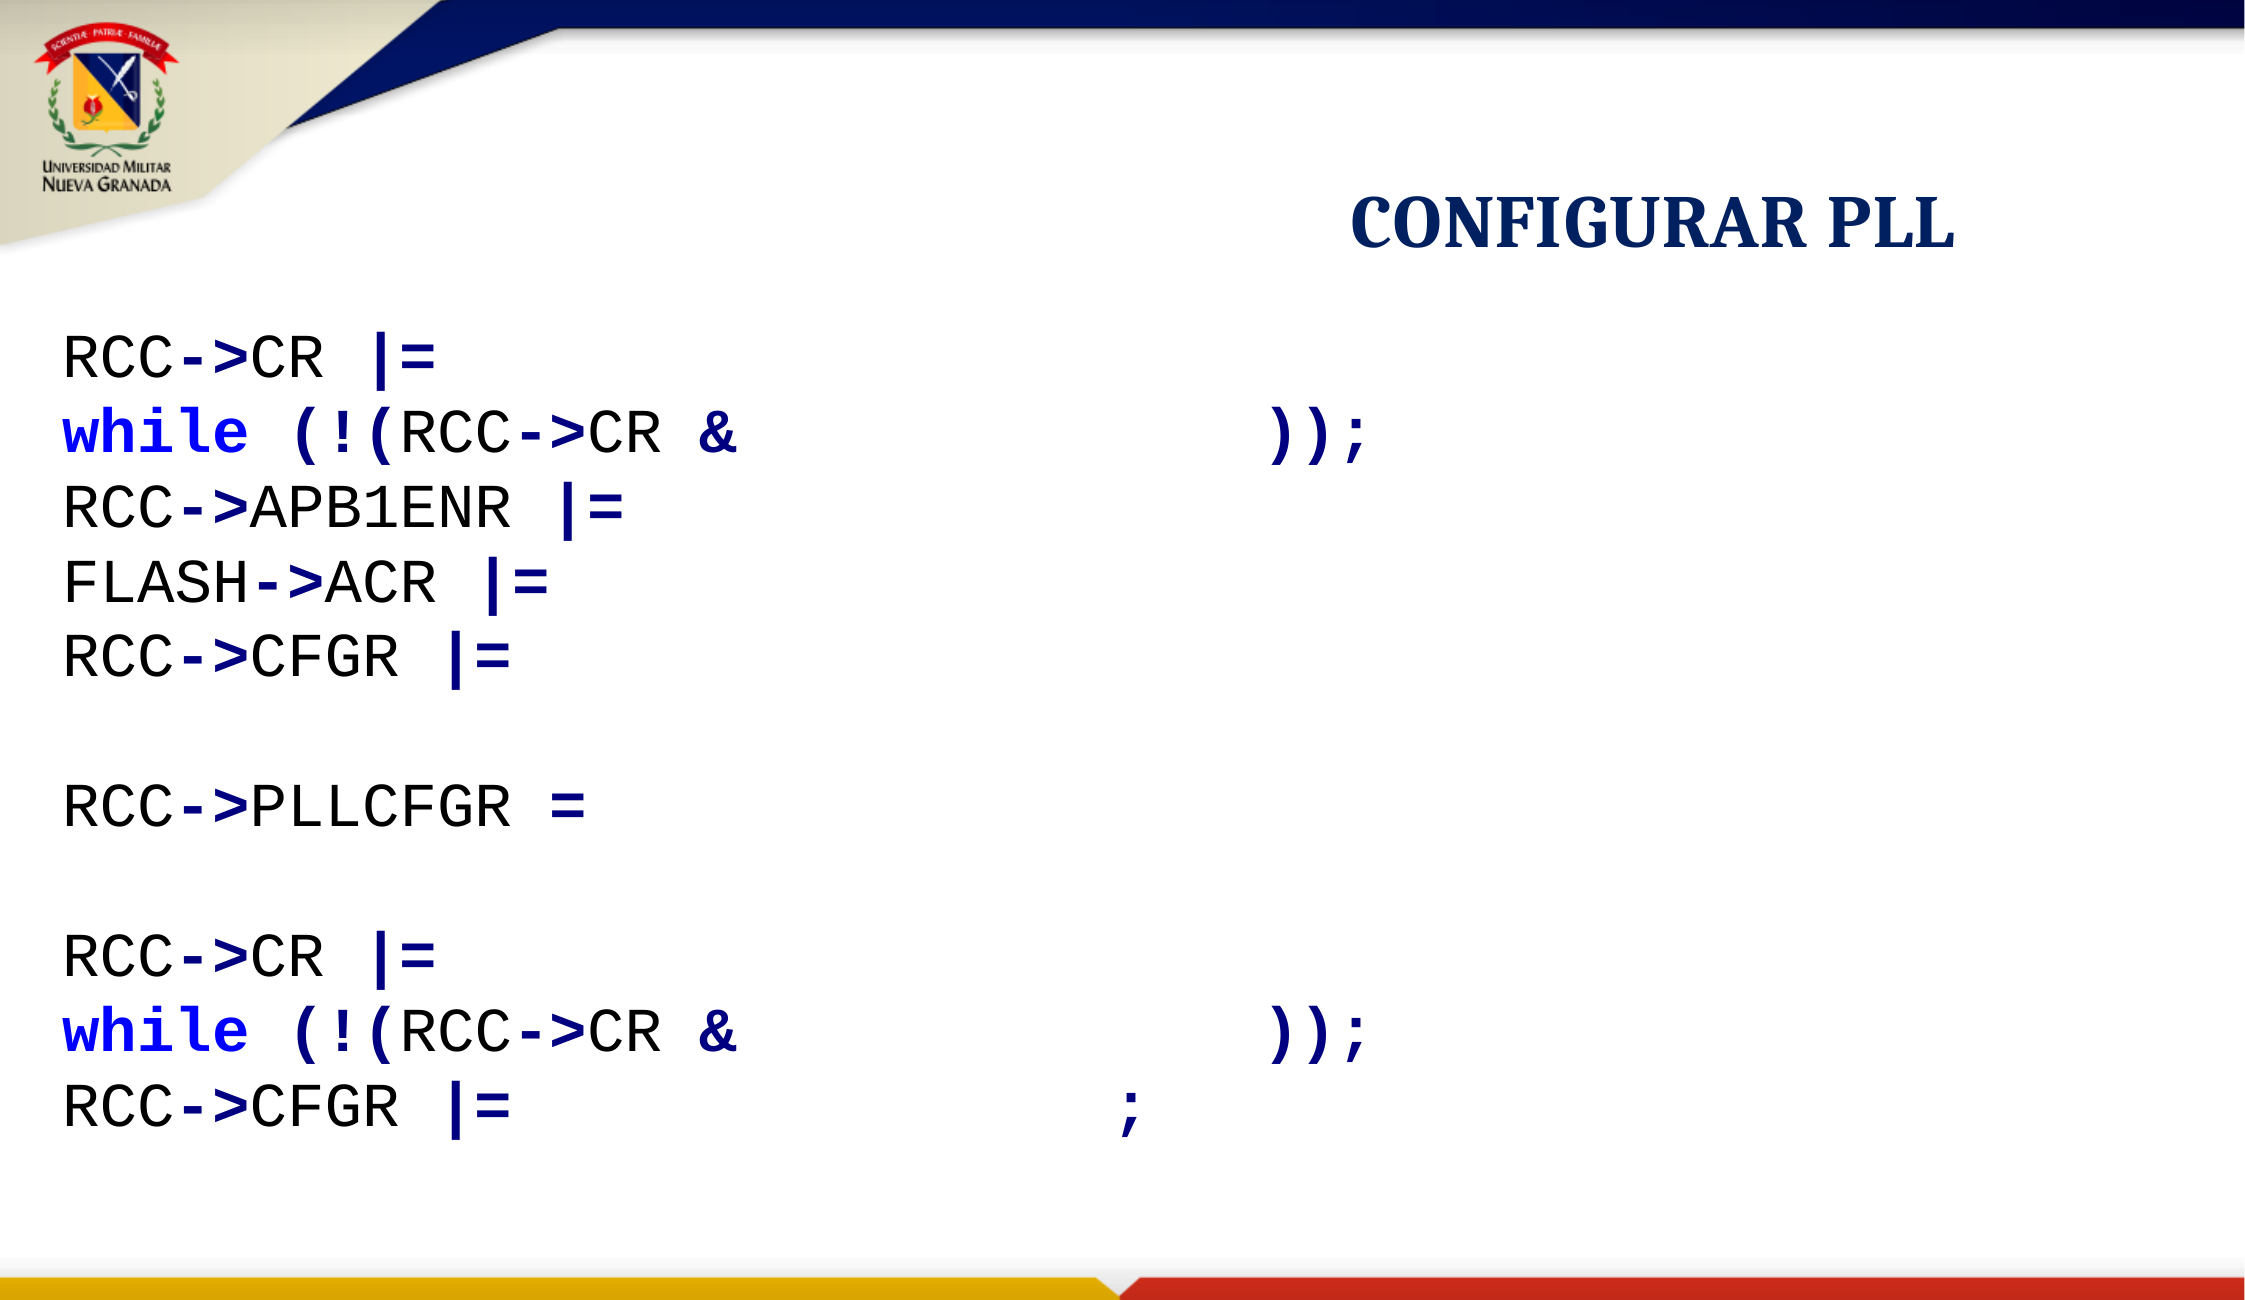

CONFIGURAR PLL
RCC->CR |= RCC_CR_HSEON;
while (!(RCC->CR & RCC_CR_HSERDY));
RCC->APB1ENR |= RCC_APB1ENR_PWREN;
FLASH->ACR |= FLASH_ACR_ARTEN | FLASH_ACR_LATENCY_5WS; RCC->CFGR |= RCC_CFGR_PPRE1_DIV4 | RCC_CFGR_PPRE2_DIV2;
RCC->PLLCFGR = (PLL_M <<0) | (PLL_N << 6) | (PLL_P <<16) | (RCC_PLLCFGR_PLLSRC_HSE);
RCC->CR |= RCC_CR_PLLON;
while (!(RCC->CR & RCC_CR_PLLRDY));
RCC->CFGR |= RCC_CFGR_SW_PLL;